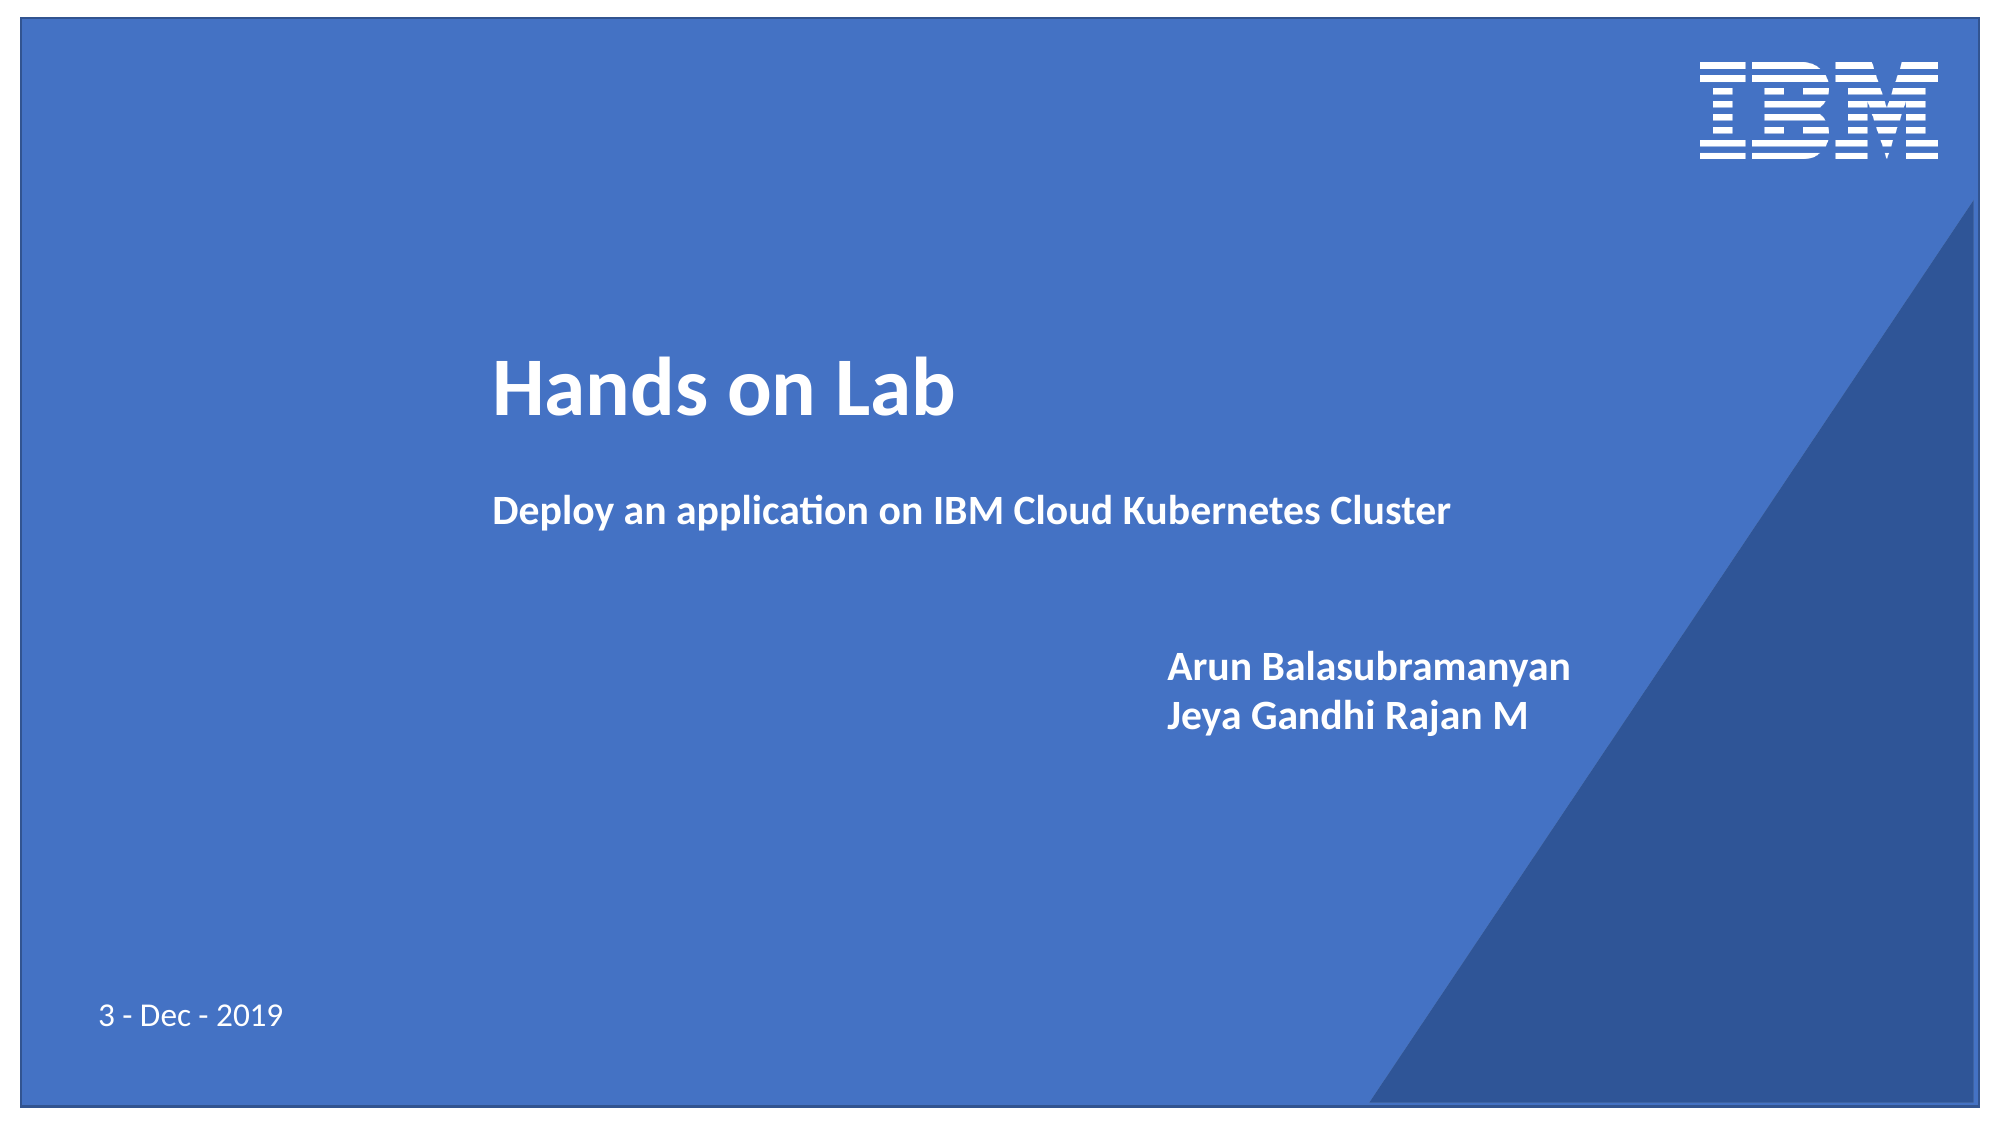

Hands on Lab

Deploy an application on IBM Cloud Kubernetes Cluster

Arun Balasubramanyan
Jeya Gandhi Rajan M
3 - Dec - 2019
1